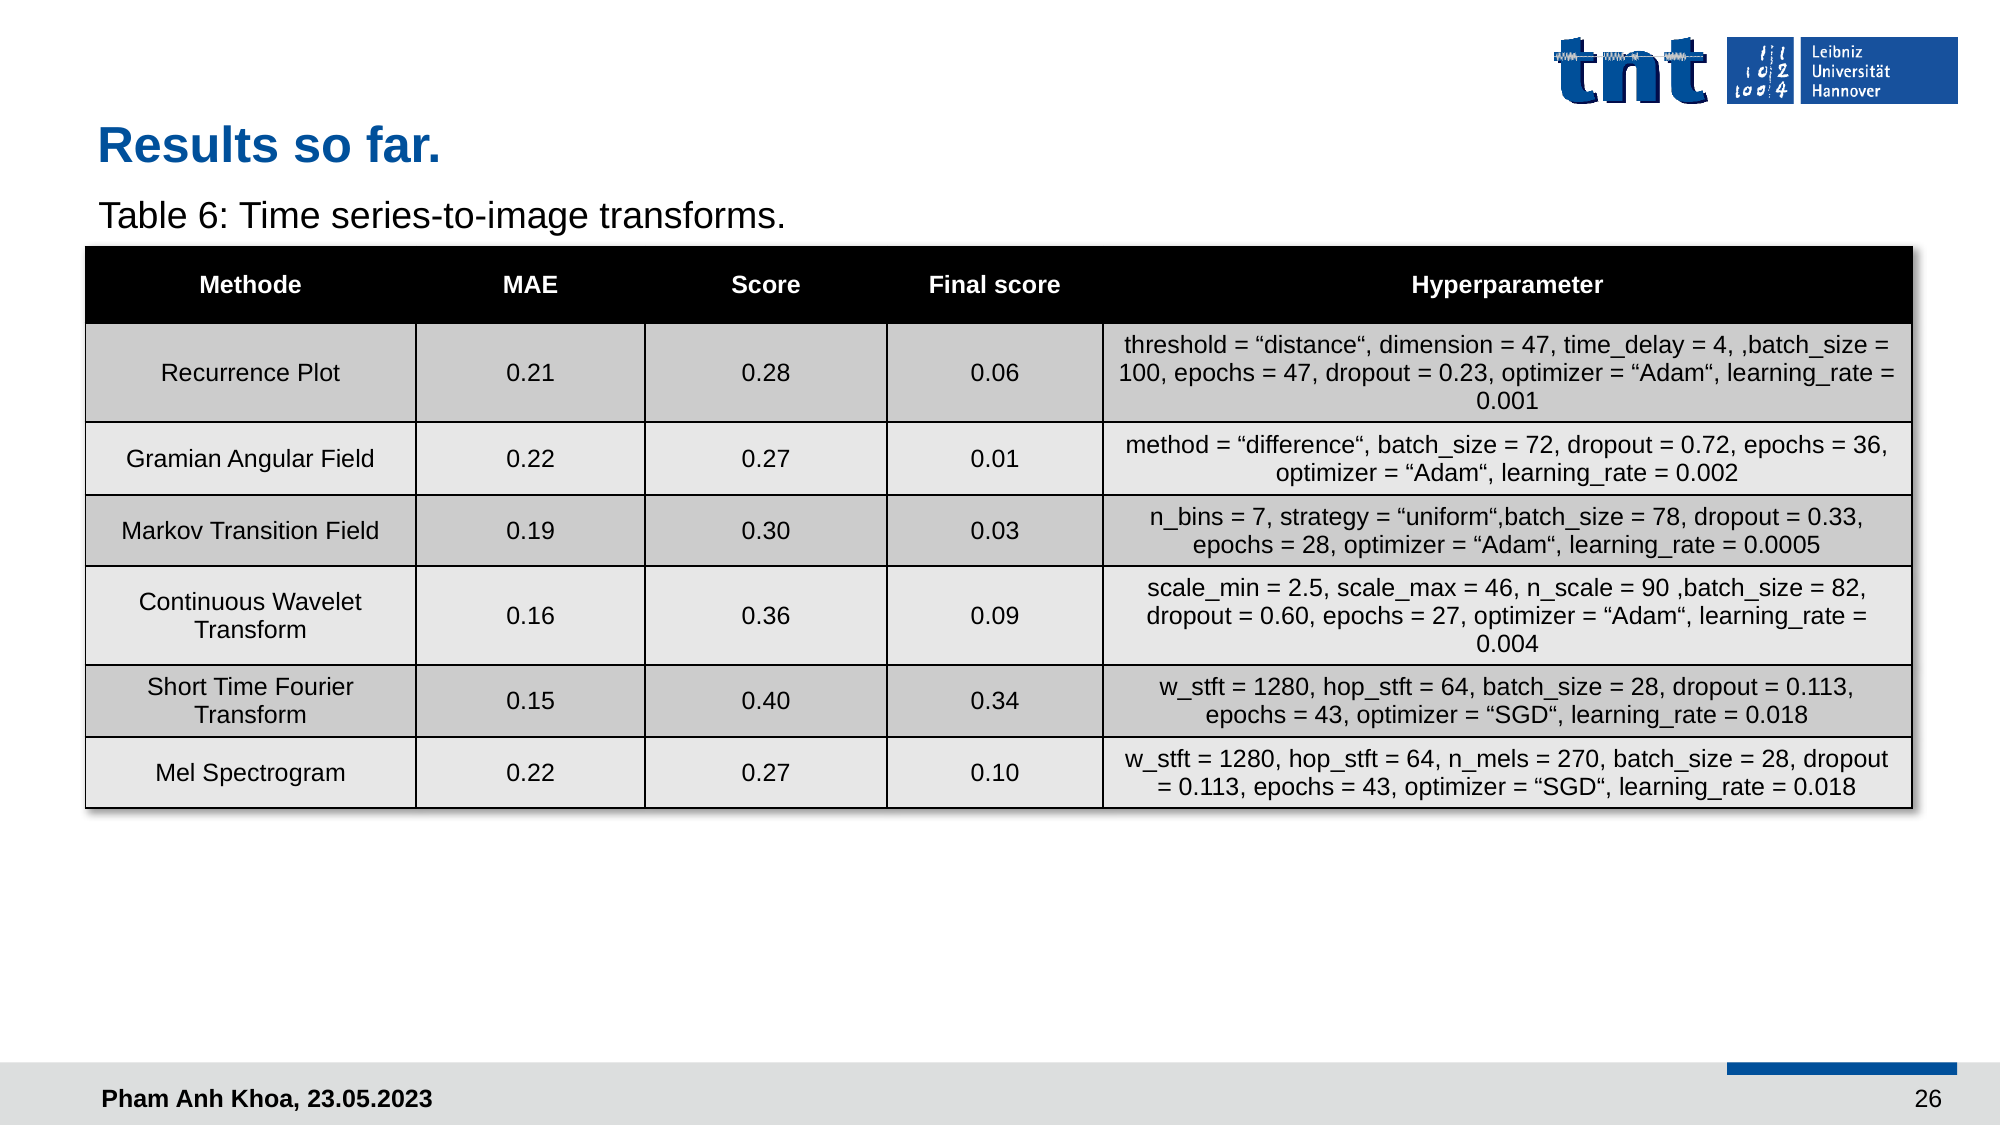

# Results so far.
Table 6: Time series-to-image transforms.

| Methode | MAE | Score | Final score | Hyperparameter |
| --- | --- | --- | --- | --- |
| Recurrence Plot | 0.21 | 0.28 | 0.06 | threshold = “distance“, dimension = 47, time\_delay = 4, ,batch\_size = 100, epochs = 47, dropout = 0.23, optimizer = “Adam“, learning\_rate = 0.001 |
| Gramian Angular Field | 0.22 | 0.27 | 0.01 | method = “difference“, batch\_size = 72, dropout = 0.72, epochs = 36, optimizer = “Adam“, learning\_rate = 0.002 |
| Markov Transition Field | 0.19 | 0.30 | 0.03 | n\_bins = 7, strategy = “uniform“,batch\_size = 78, dropout = 0.33, epochs = 28, optimizer = “Adam“, learning\_rate = 0.0005 |
| Continuous Wavelet Transform | 0.16 | 0.36 | 0.09 | scale\_min = 2.5, scale\_max = 46, n\_scale = 90 ,batch\_size = 82, dropout = 0.60, epochs = 27, optimizer = “Adam“, learning\_rate = 0.004 |
| Short Time Fourier Transform | 0.15 | 0.40 | 0.34 | w\_stft = 1280, hop\_stft = 64, batch\_size = 28, dropout = 0.113, epochs = 43, optimizer = “SGD“, learning\_rate = 0.018 |
| Mel Spectrogram | 0.22 | 0.27 | 0.10 | w\_stft = 1280, hop\_stft = 64, n\_mels = 270, batch\_size = 28, dropout = 0.113, epochs = 43, optimizer = “SGD“, learning\_rate = 0.018 |
Pham Anh Khoa, 23.05.2023